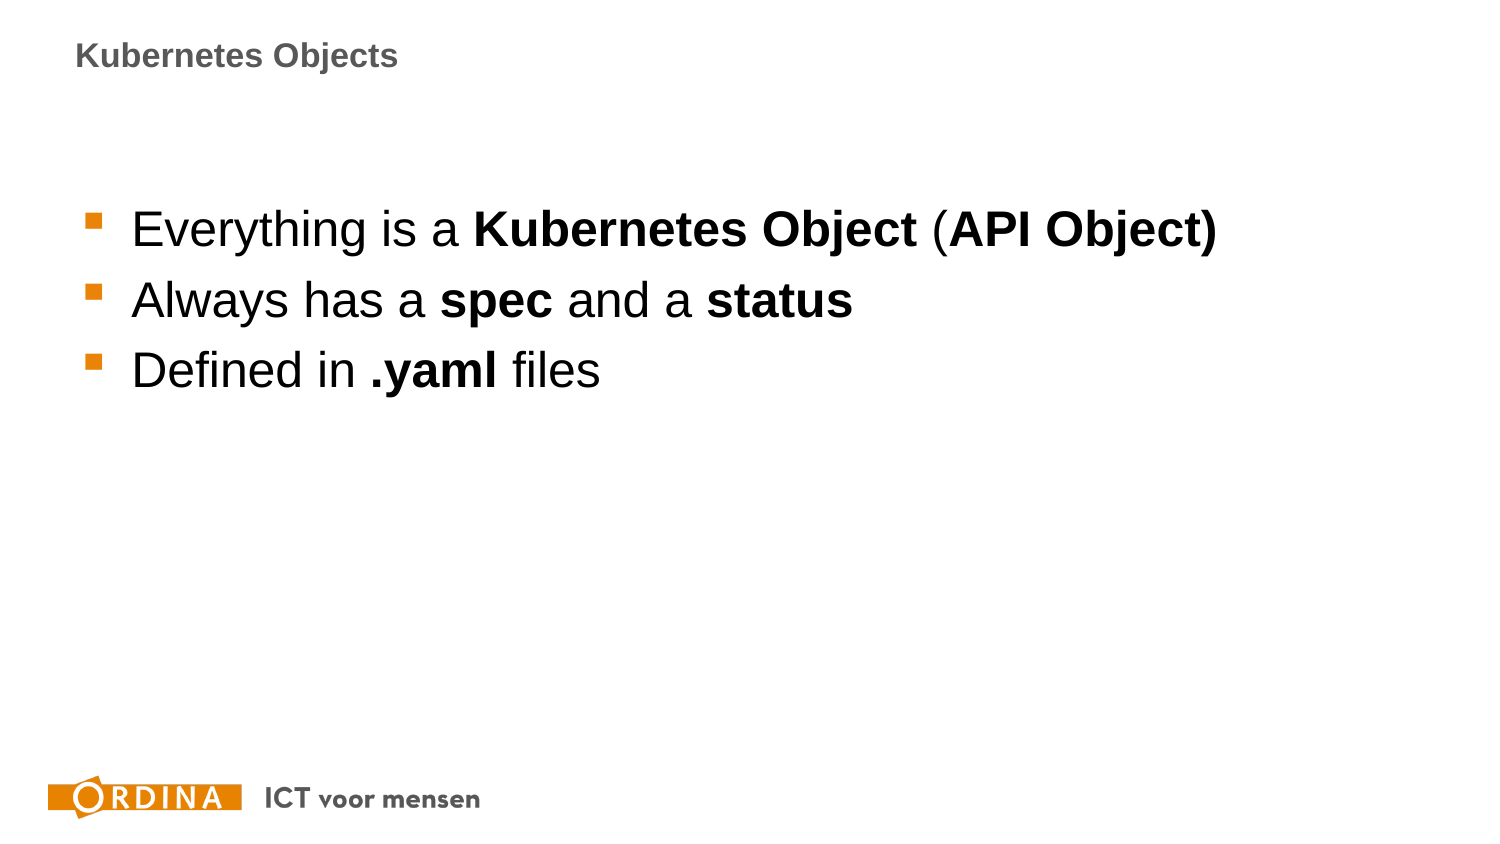

# Kubernetes Objects
Everything is a Kubernetes Object (API Object)
Always has a spec and a status
Defined in .yaml files
26